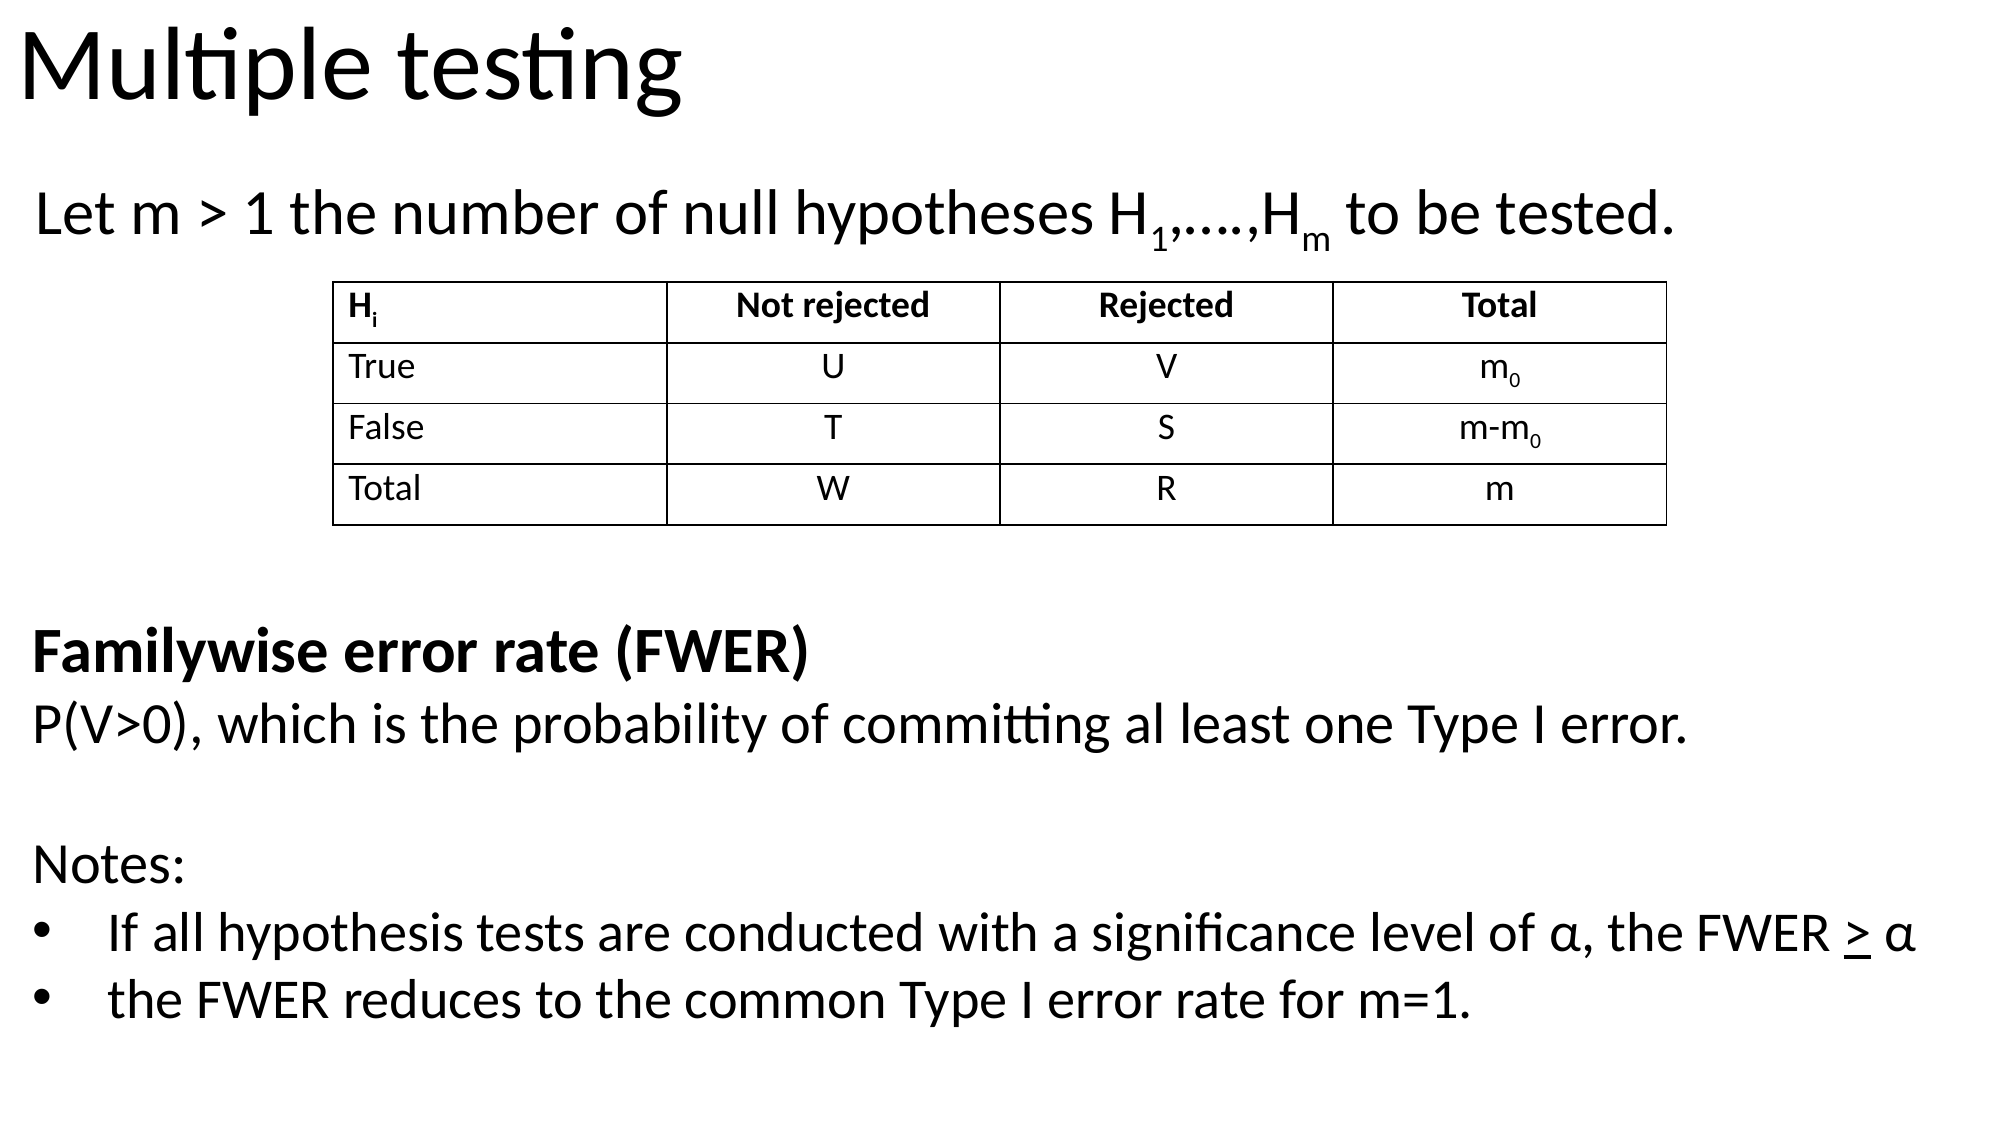

Multiple testing
Let m > 1 the number of null hypotheses H1,….,Hm to be tested.
| Hi | Not rejected | Rejected | Total |
| --- | --- | --- | --- |
| True | U | V | m0 |
| False | T | S | m-m0 |
| Total | W | R | m |
Familywise error rate (FWER)
P(V>0), which is the probability of committing al least one Type I error.

Notes:
If all hypothesis tests are conducted with a significance level of α, the FWER > α
the FWER reduces to the common Type I error rate for m=1.